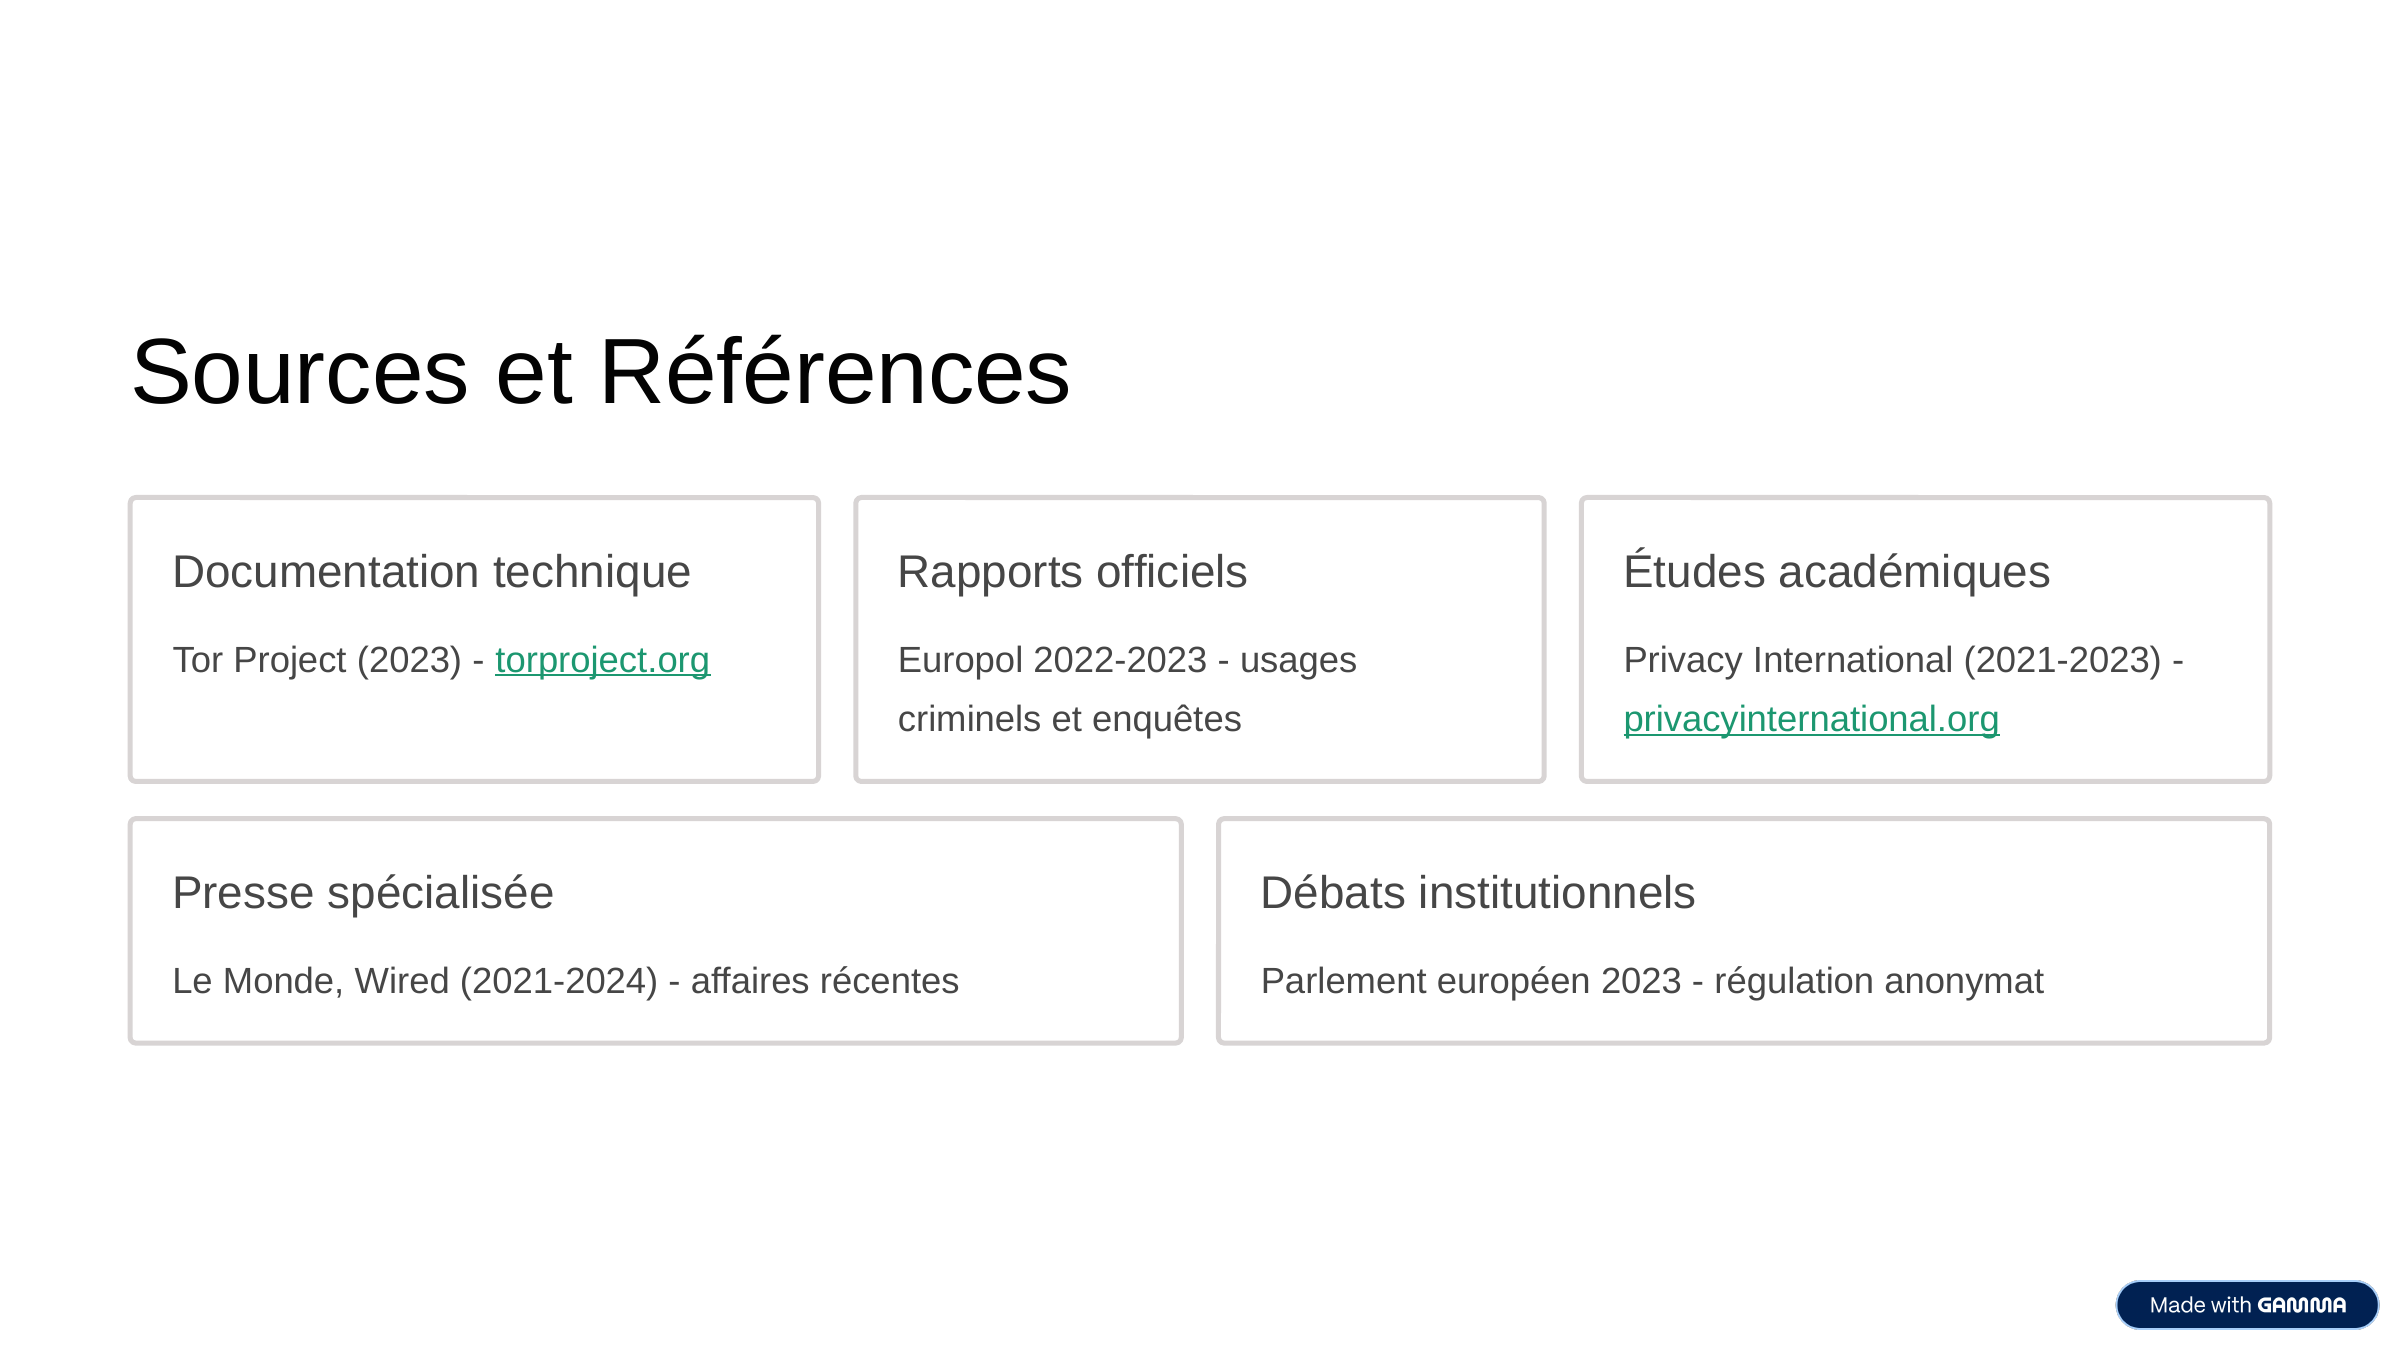

Sources et Références

Documentation technique
Rapports officiels
Études académiques
Tor Project (2023) - torproject.org
Europol 2022-2023 - usages criminels et enquêtes
Privacy International (2021-2023) - privacyinternational.org

Presse spécialisée
Débats institutionnels
Le Monde, Wired (2021-2024) - affaires récentes
Parlement européen 2023 - régulation anonymat